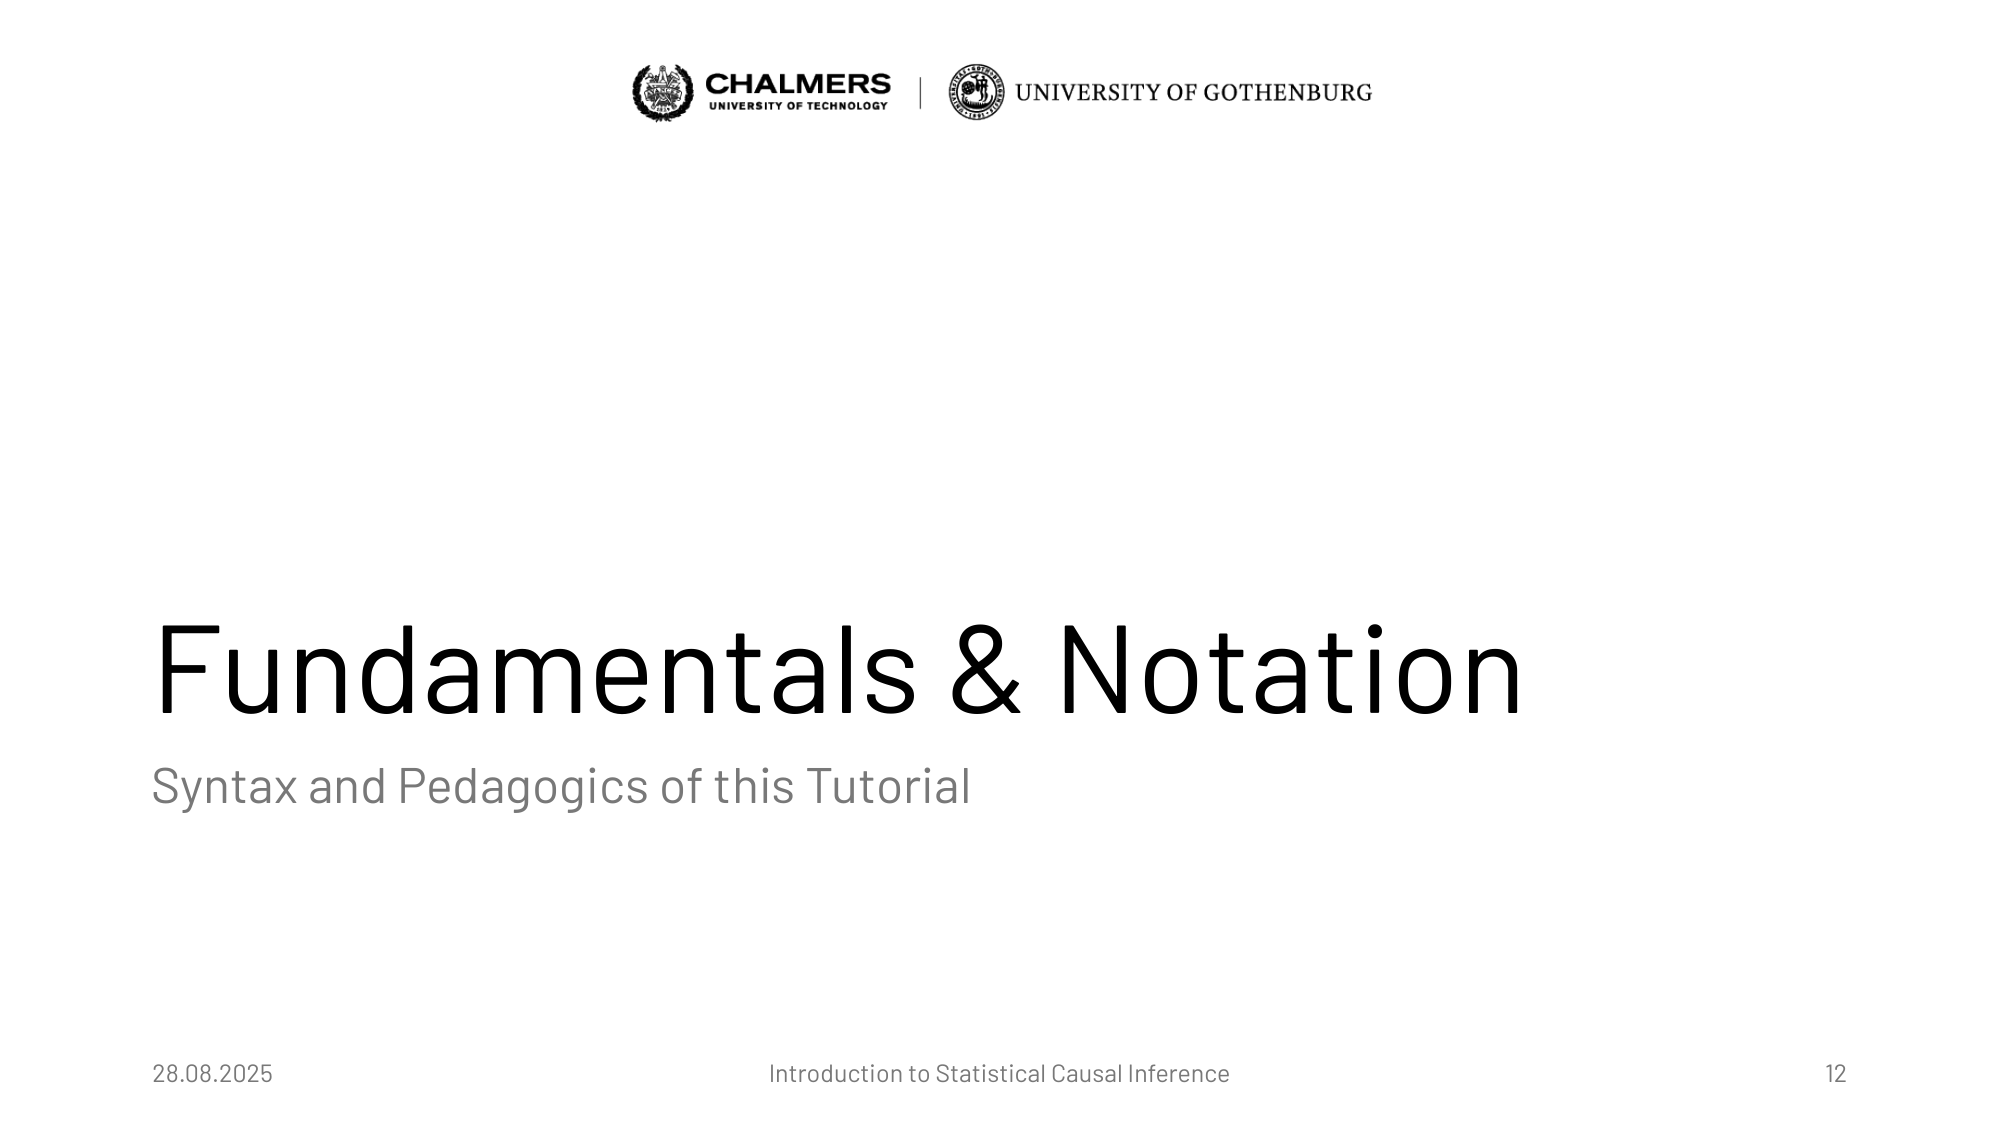

# Fundamentals & Notation
Syntax and Pedagogics of this Tutorial
28.08.2025
Introduction to Statistical Causal Inference
12